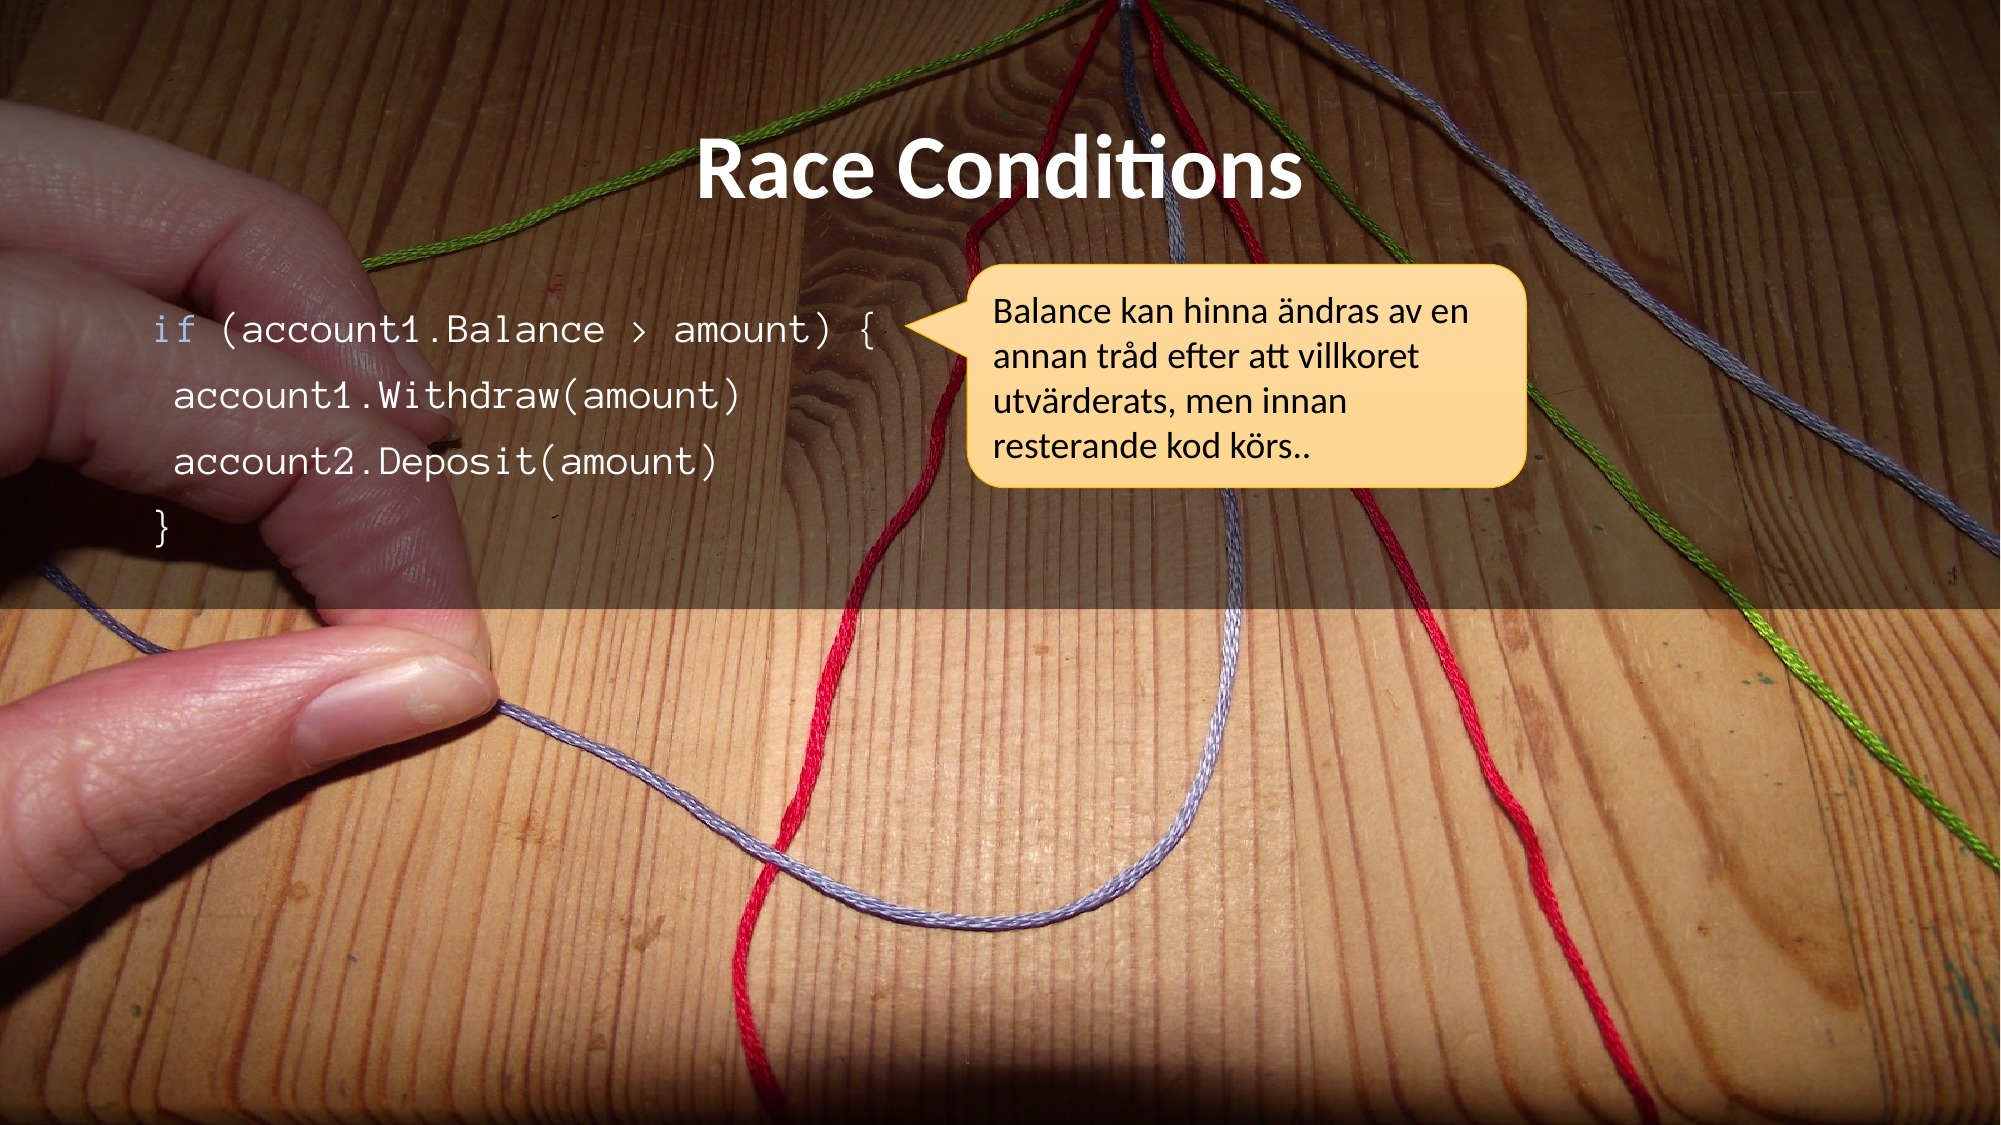

# Race Conditions
Balance kan hinna ändras av en annan tråd efter att villkoret utvärderats, men innan resterande kod körs..
if (account1.Balance > amount) {
 account1.Withdraw(amount)
 account2.Deposit(amount)
}